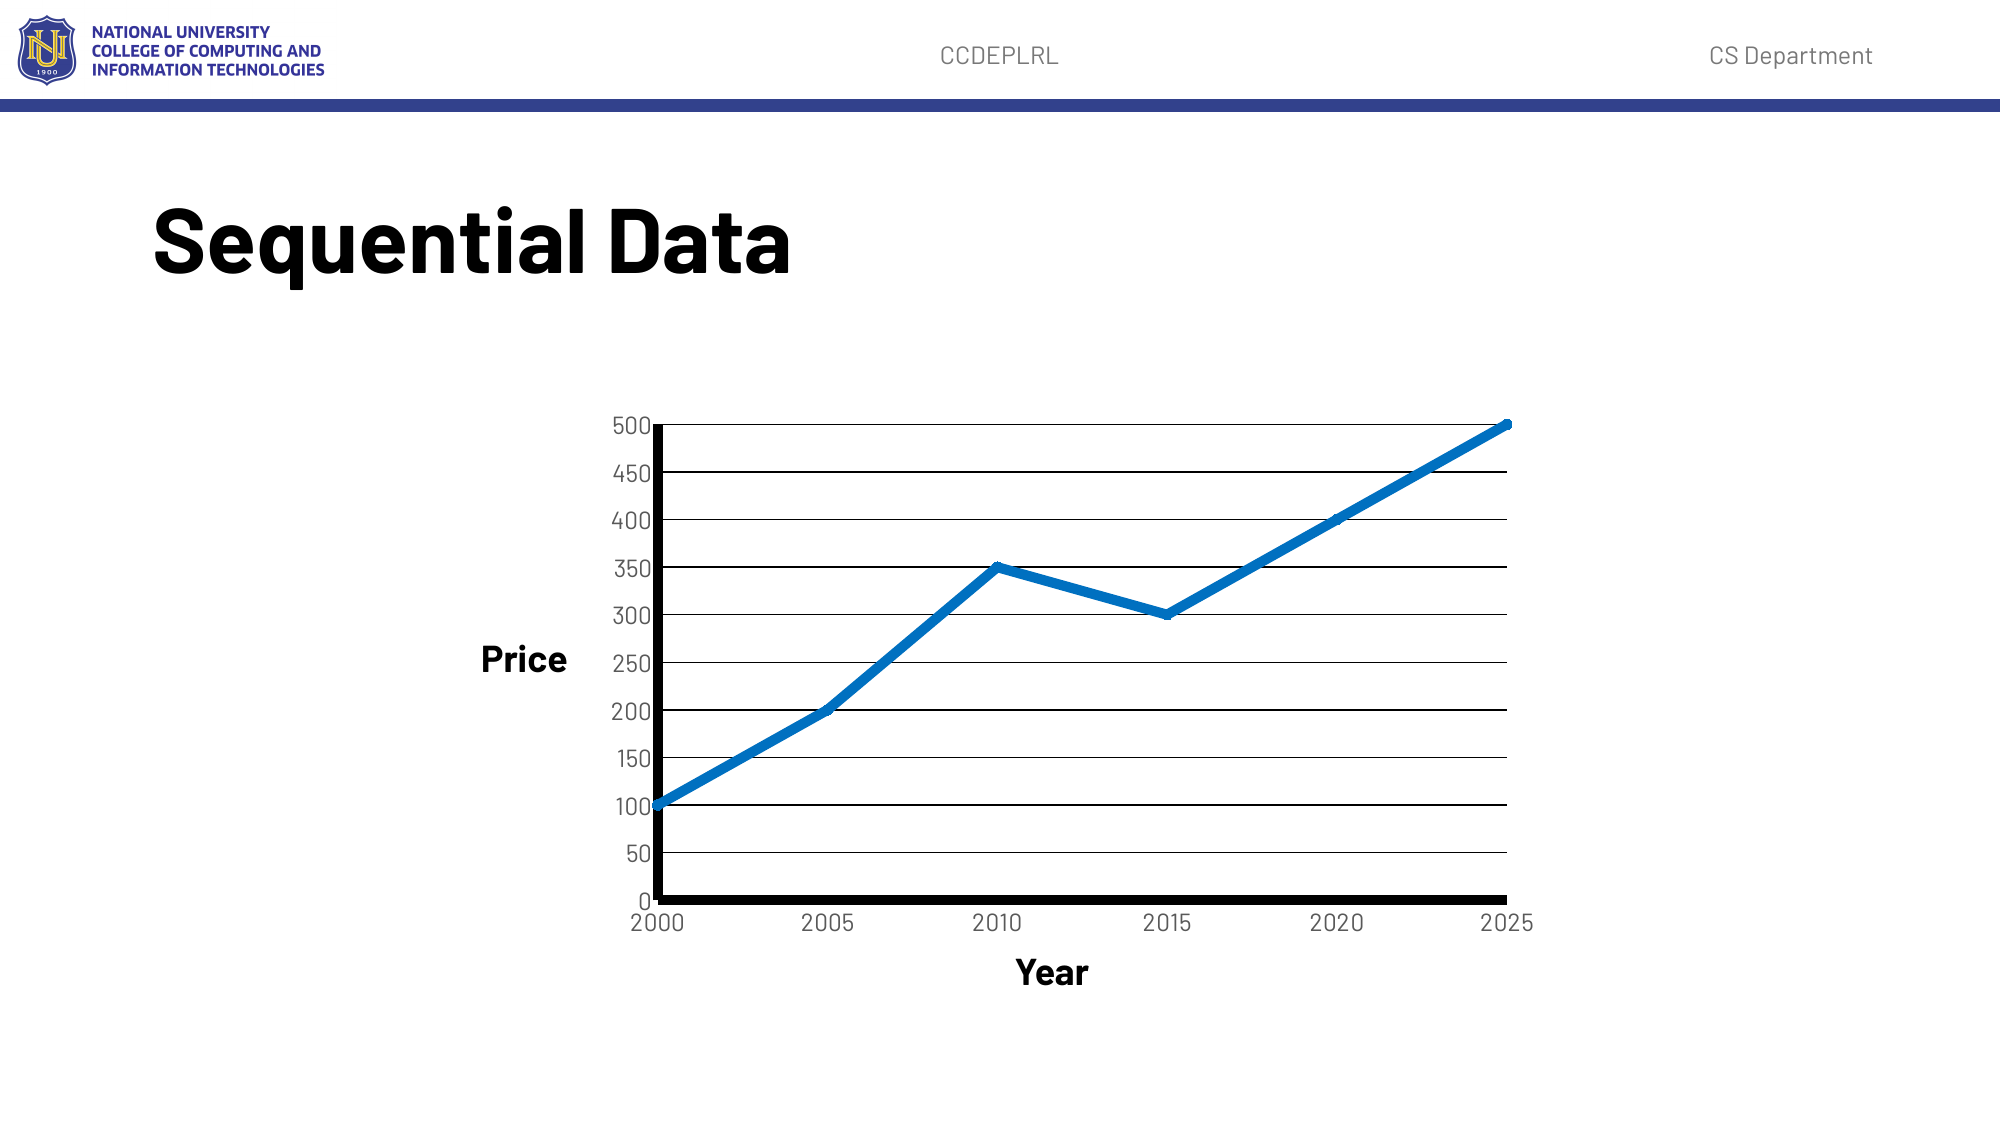

# Sequential Data

### Chart

| Category | Y-Values | Column1 | Column2 | Column3 |
|---|---|---|---|---|
Price
Year